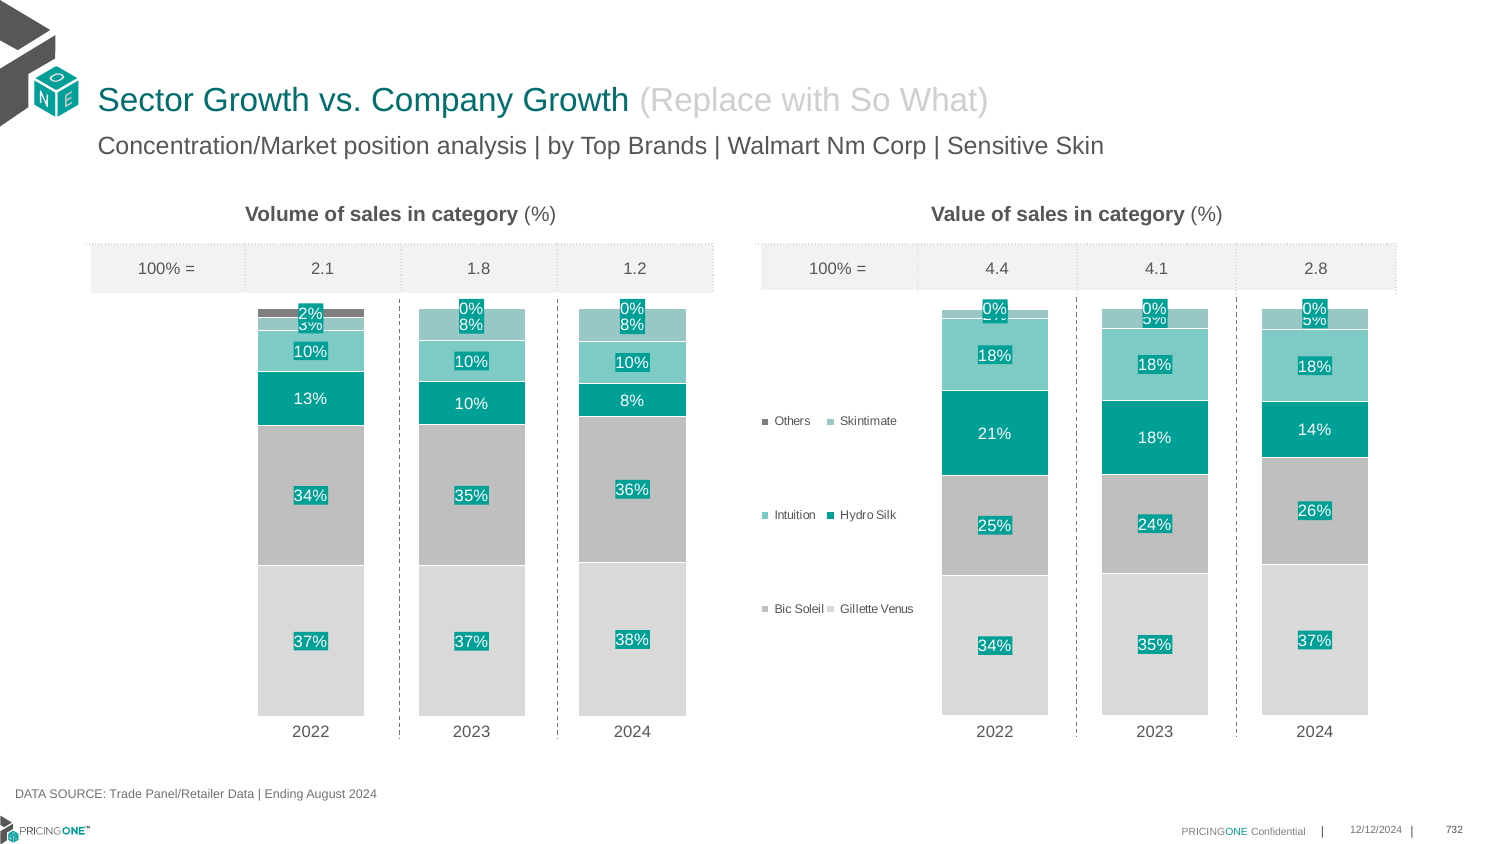

# Sector Growth vs. Company Growth (Replace with So What)
Concentration/Market position analysis | by Top Brands | Walmart Nm Corp | Sensitive Skin
| Volume of sales in category (%) |  |  |  |
| --- | --- | --- | --- |
| 100% = | 2.1 | 1.8 | 1.2 |
| Value of sales in category (%) |  |  |  |
| --- | --- | --- | --- |
| 100% = | 4.4 | 4.1 | 2.8 |

### Chart

| Category | Gillette Venus | Bic Soleil | Hydro Silk | Intuition | Skintimate | Others |
|---|---|---|---|---|---|---|
| 2022 | 0.36971615172545824 | 0.343835349618229 | 0.13166468157493574 | 0.100239115847604 | 0.03133460550647461 | 0.023210095727298402 |
| 2023 | 0.36924965200604754 | 0.345888548192121 | 0.10472138138066124 | 0.10108393167219133 | 0.07903032588802497 | 2.6160860953933993e-05 |
| 2024 | 0.3775868810693799 | 0.3580890800543397 | 0.07898608854794432 | 0.10448141444517453 | 0.08084927983746458 | 7.256045696963345e-06 |

### Chart

| Category | Gillette Venus | Bic Soleil | Hydro Silk | Intuition | Skintimate | Others |
|---|---|---|---|---|---|---|
| 2022 | 0.34495392197423996 | 0.24558178338099504 | 0.2066646056202916 | 0.1767975431114829 | 0.023285883802448705 | 0.002716262110541798 |
| 2023 | 0.3500123162226387 | 0.2422487490581712 | 0.18117574042232568 | 0.1762753327795058 | 0.050277718745773844 | 1.014277158478391e-05 |
| 2024 | 0.3723778743173035 | 0.2614502112360574 | 0.1365841352166962 | 0.17643592660449914 | 0.05314829436624379 | 3.558259199968118e-06 |
DATA SOURCE: Trade Panel/Retailer Data | Ending August 2024

12/12/2024
732